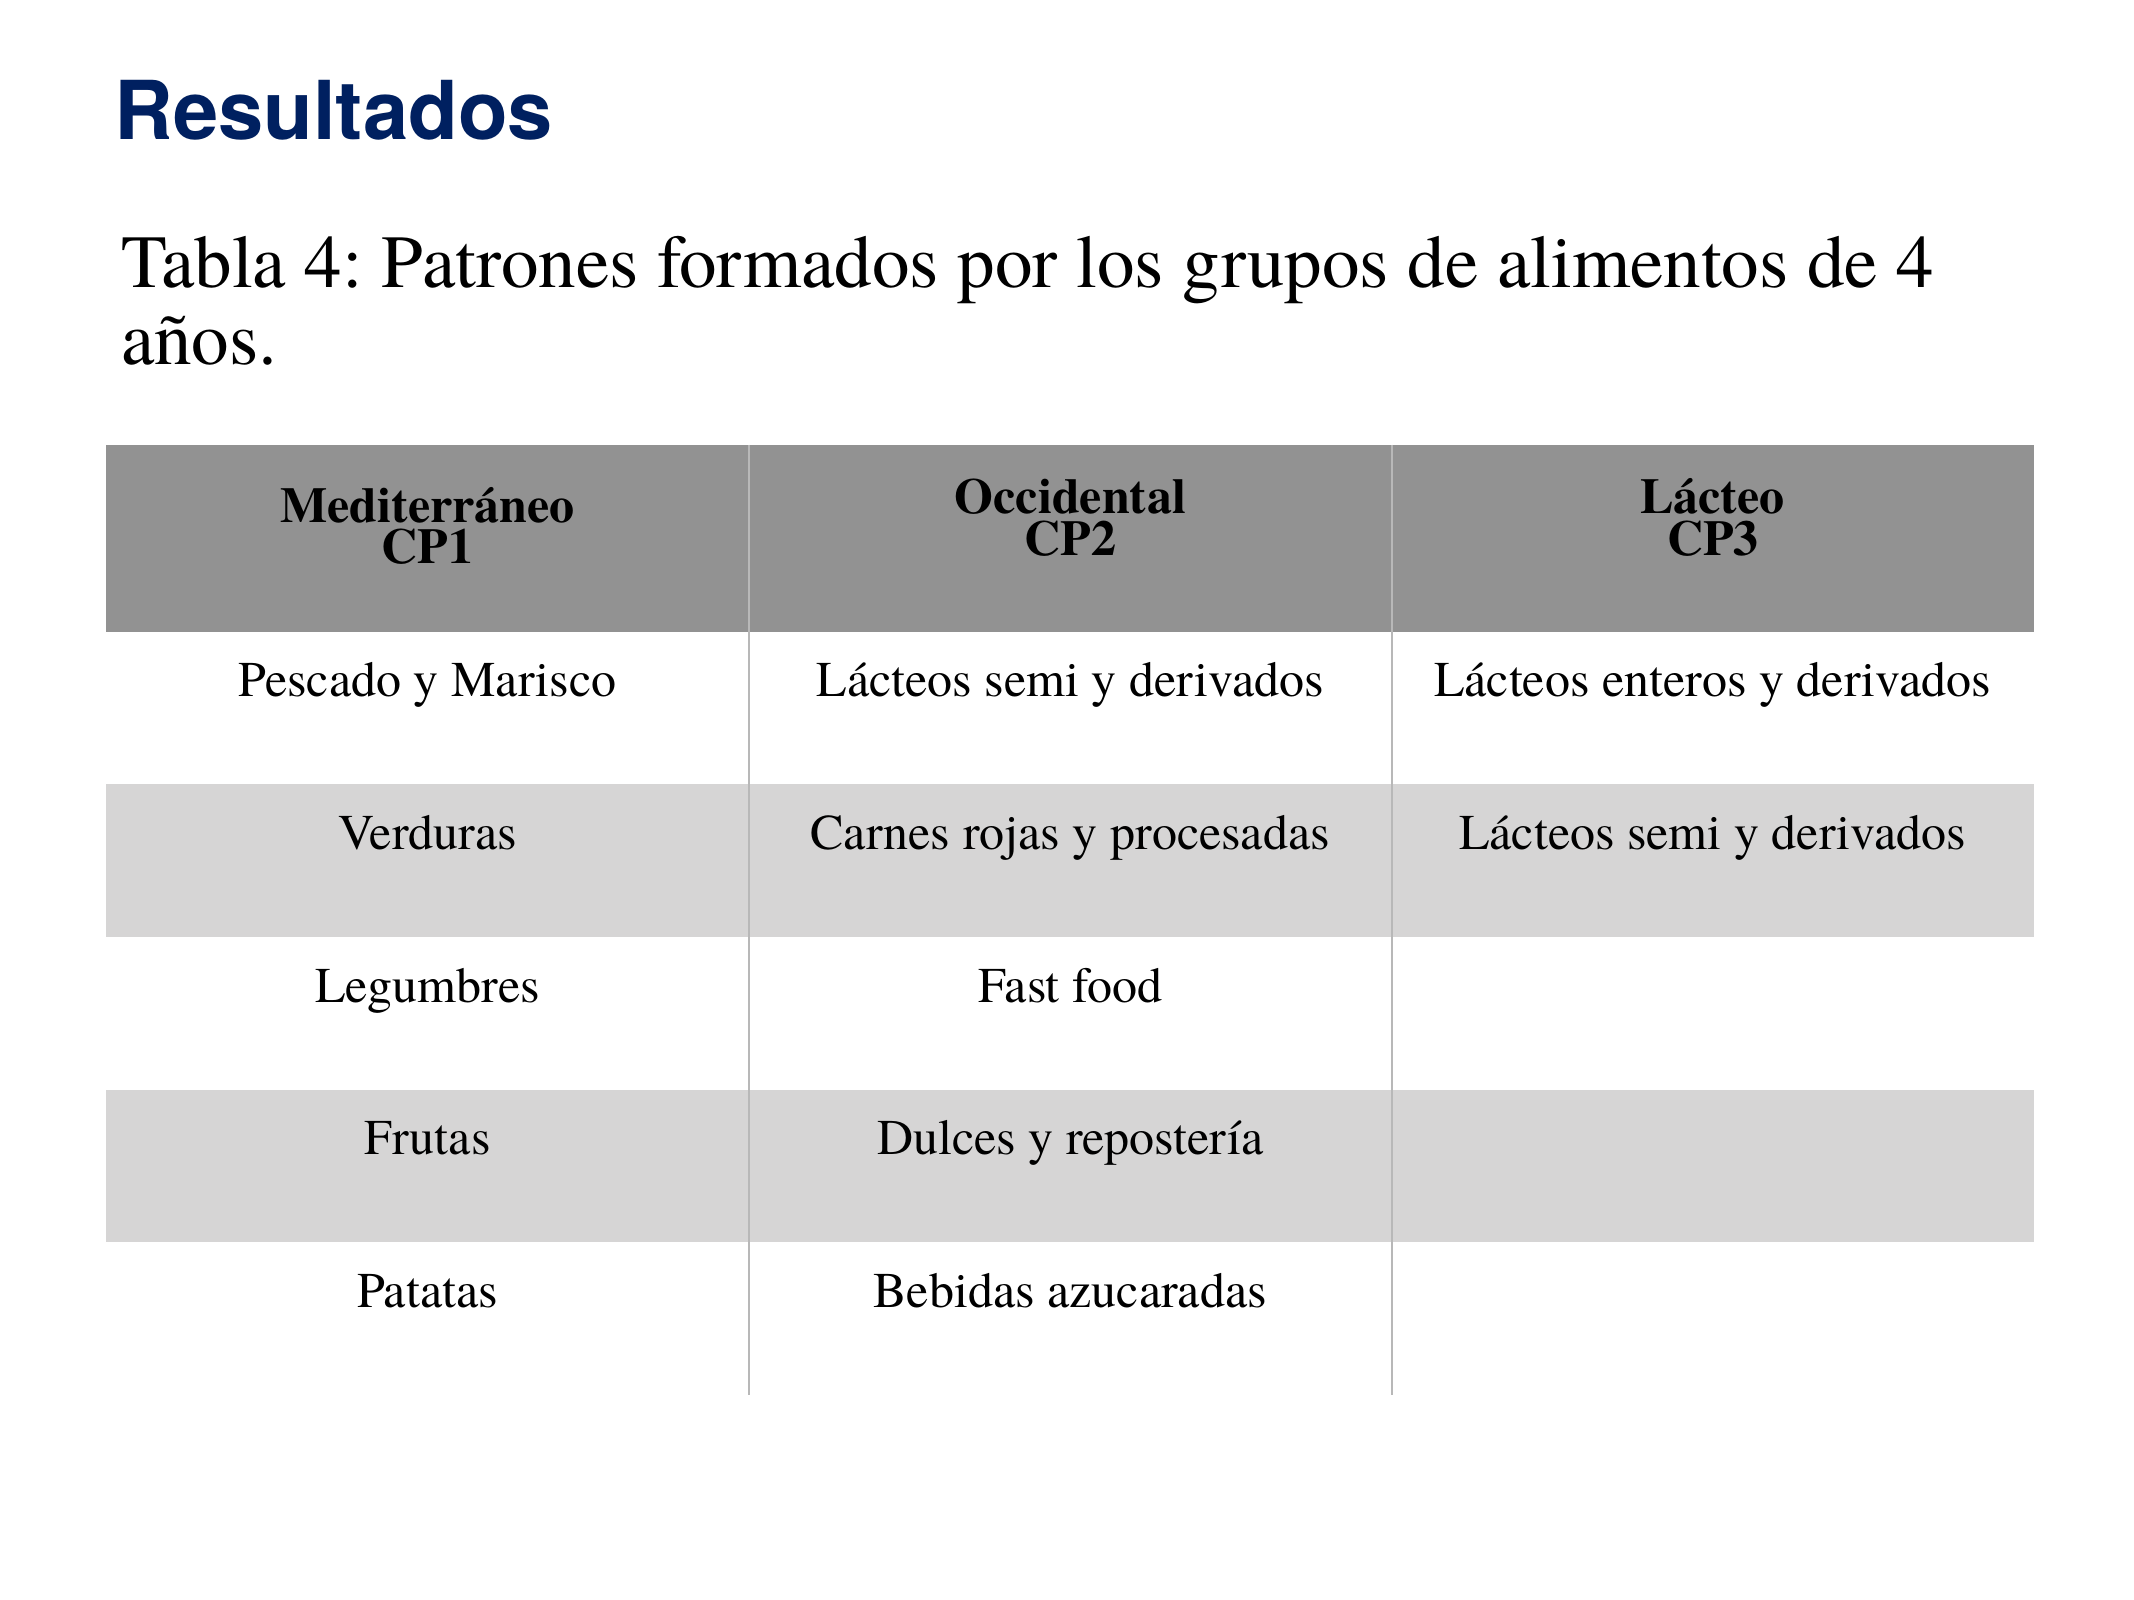

# Resultados
| Tabla 4: Patrones formados por los grupos de alimentos de 4 años. |  |  |
| --- | --- | --- |
| Mediterráneo CP1 | Occidental CP2 | Lácteo CP3 |
| Pescado y Marisco | Lácteos semi y derivados | Lácteos enteros y derivados |
| Verduras | Carnes rojas y procesadas | Lácteos semi y derivados |
| Legumbres | Fast food |  |
| Frutas | Dulces y repostería |  |
| Patatas | Bebidas azucaradas |  |